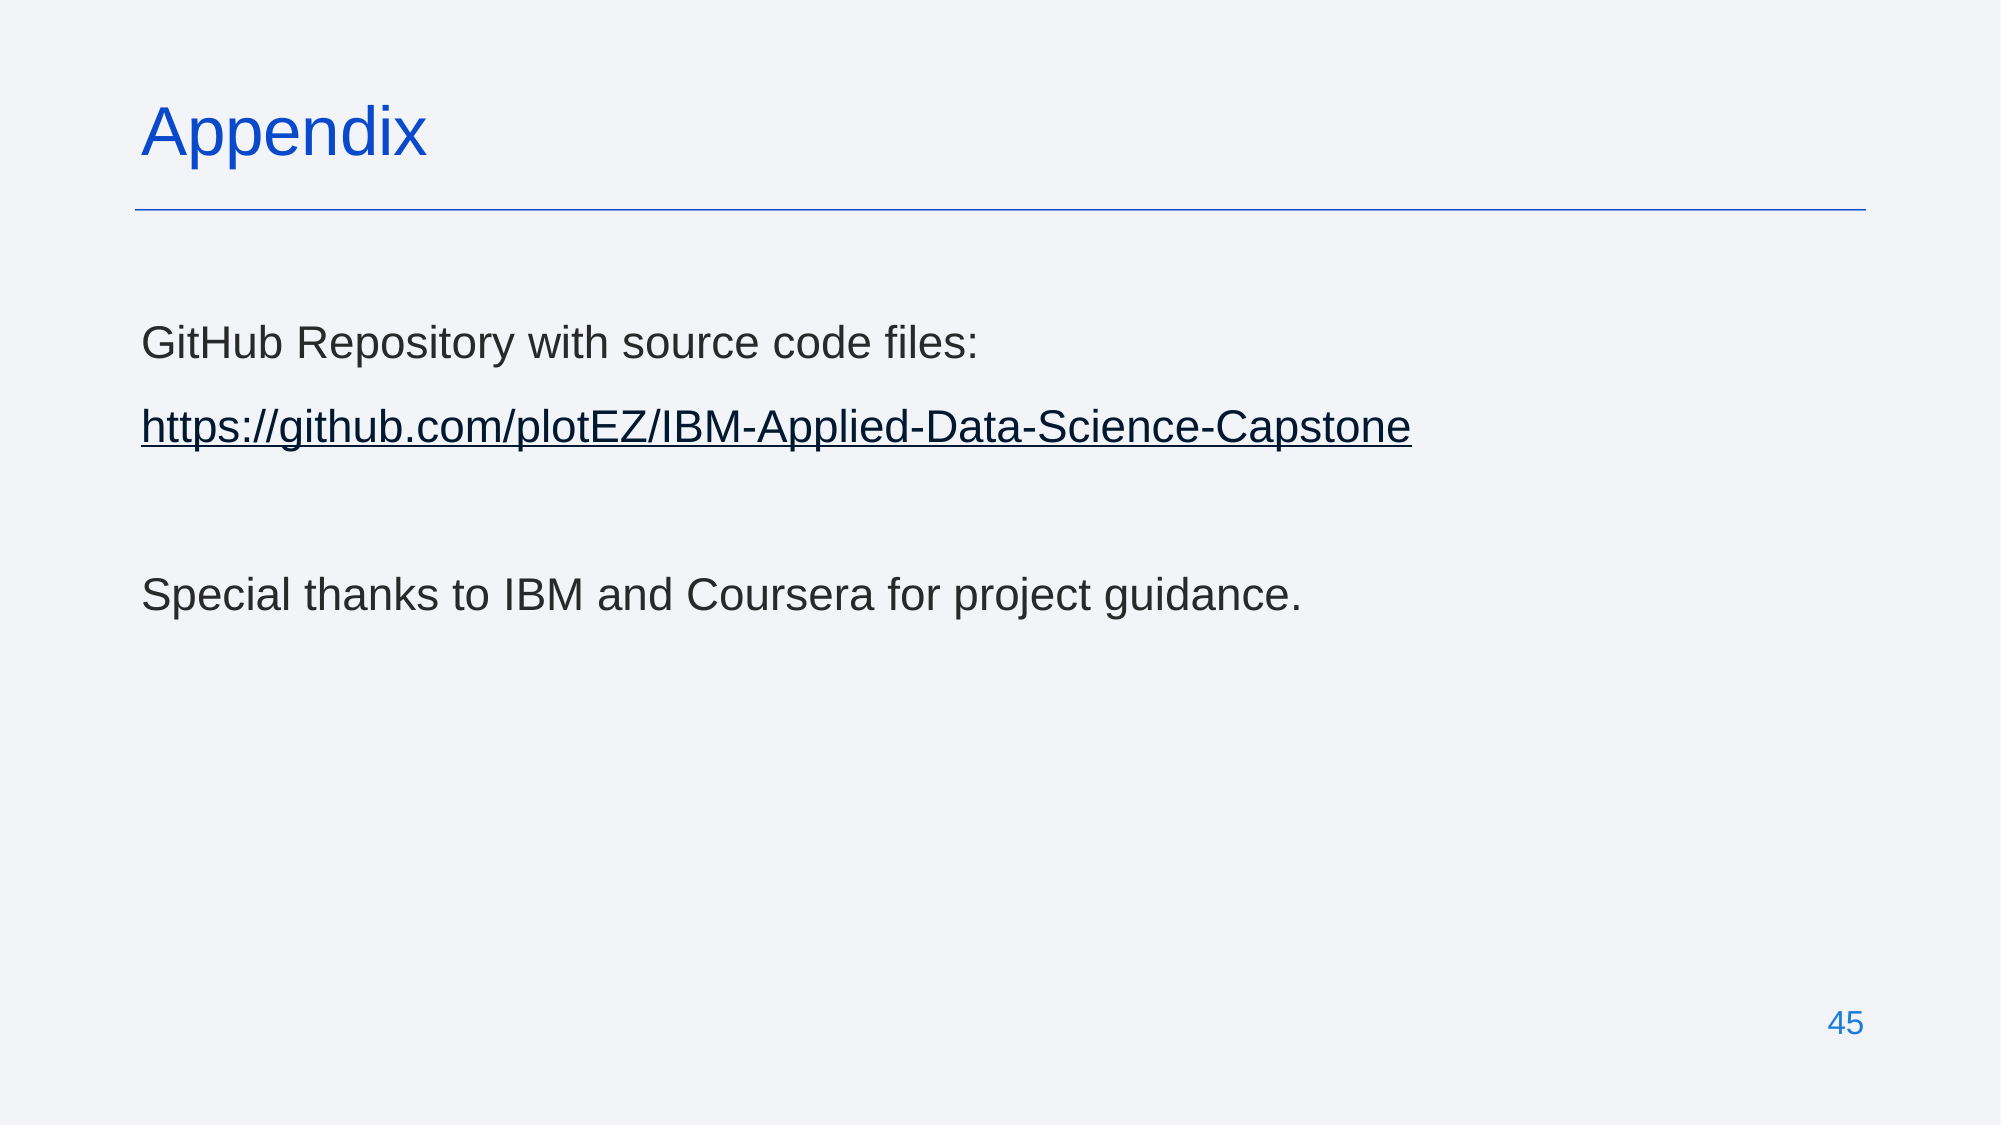

Appendix
GitHub Repository with source code files:
https://github.com/plotEZ/IBM-Applied-Data-Science-Capstone

Special thanks to IBM and Coursera for project guidance.
45